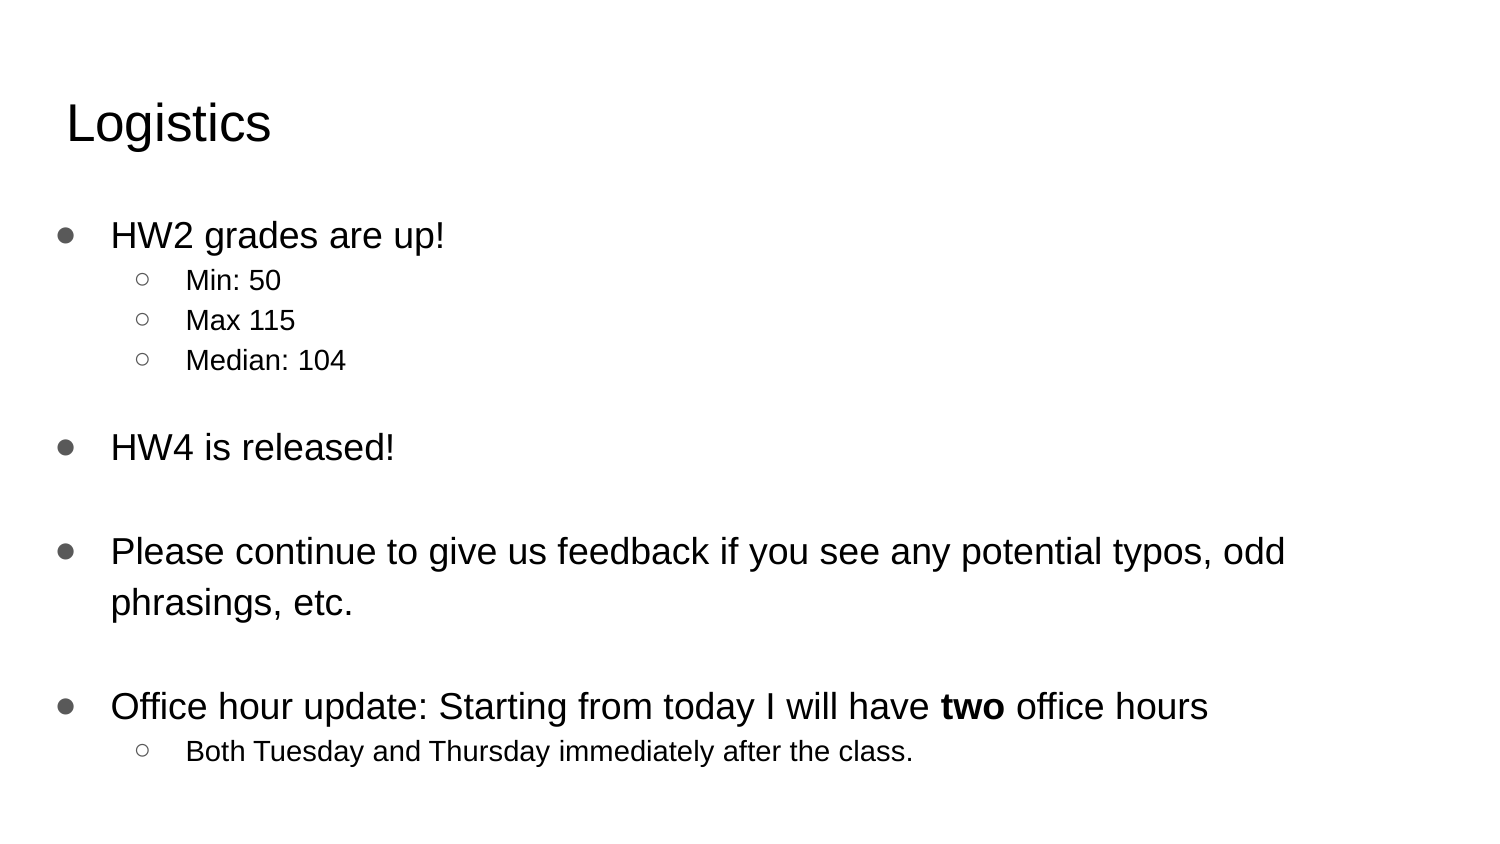

# Logistics
HW2 grades are up!
Min: 50
Max 115
Median: 104

HW4 is released!

Please continue to give us feedback if you see any potential typos, odd phrasings, etc.

Office hour update: Starting from today I will have two office hours
Both Tuesday and Thursday immediately after the class.